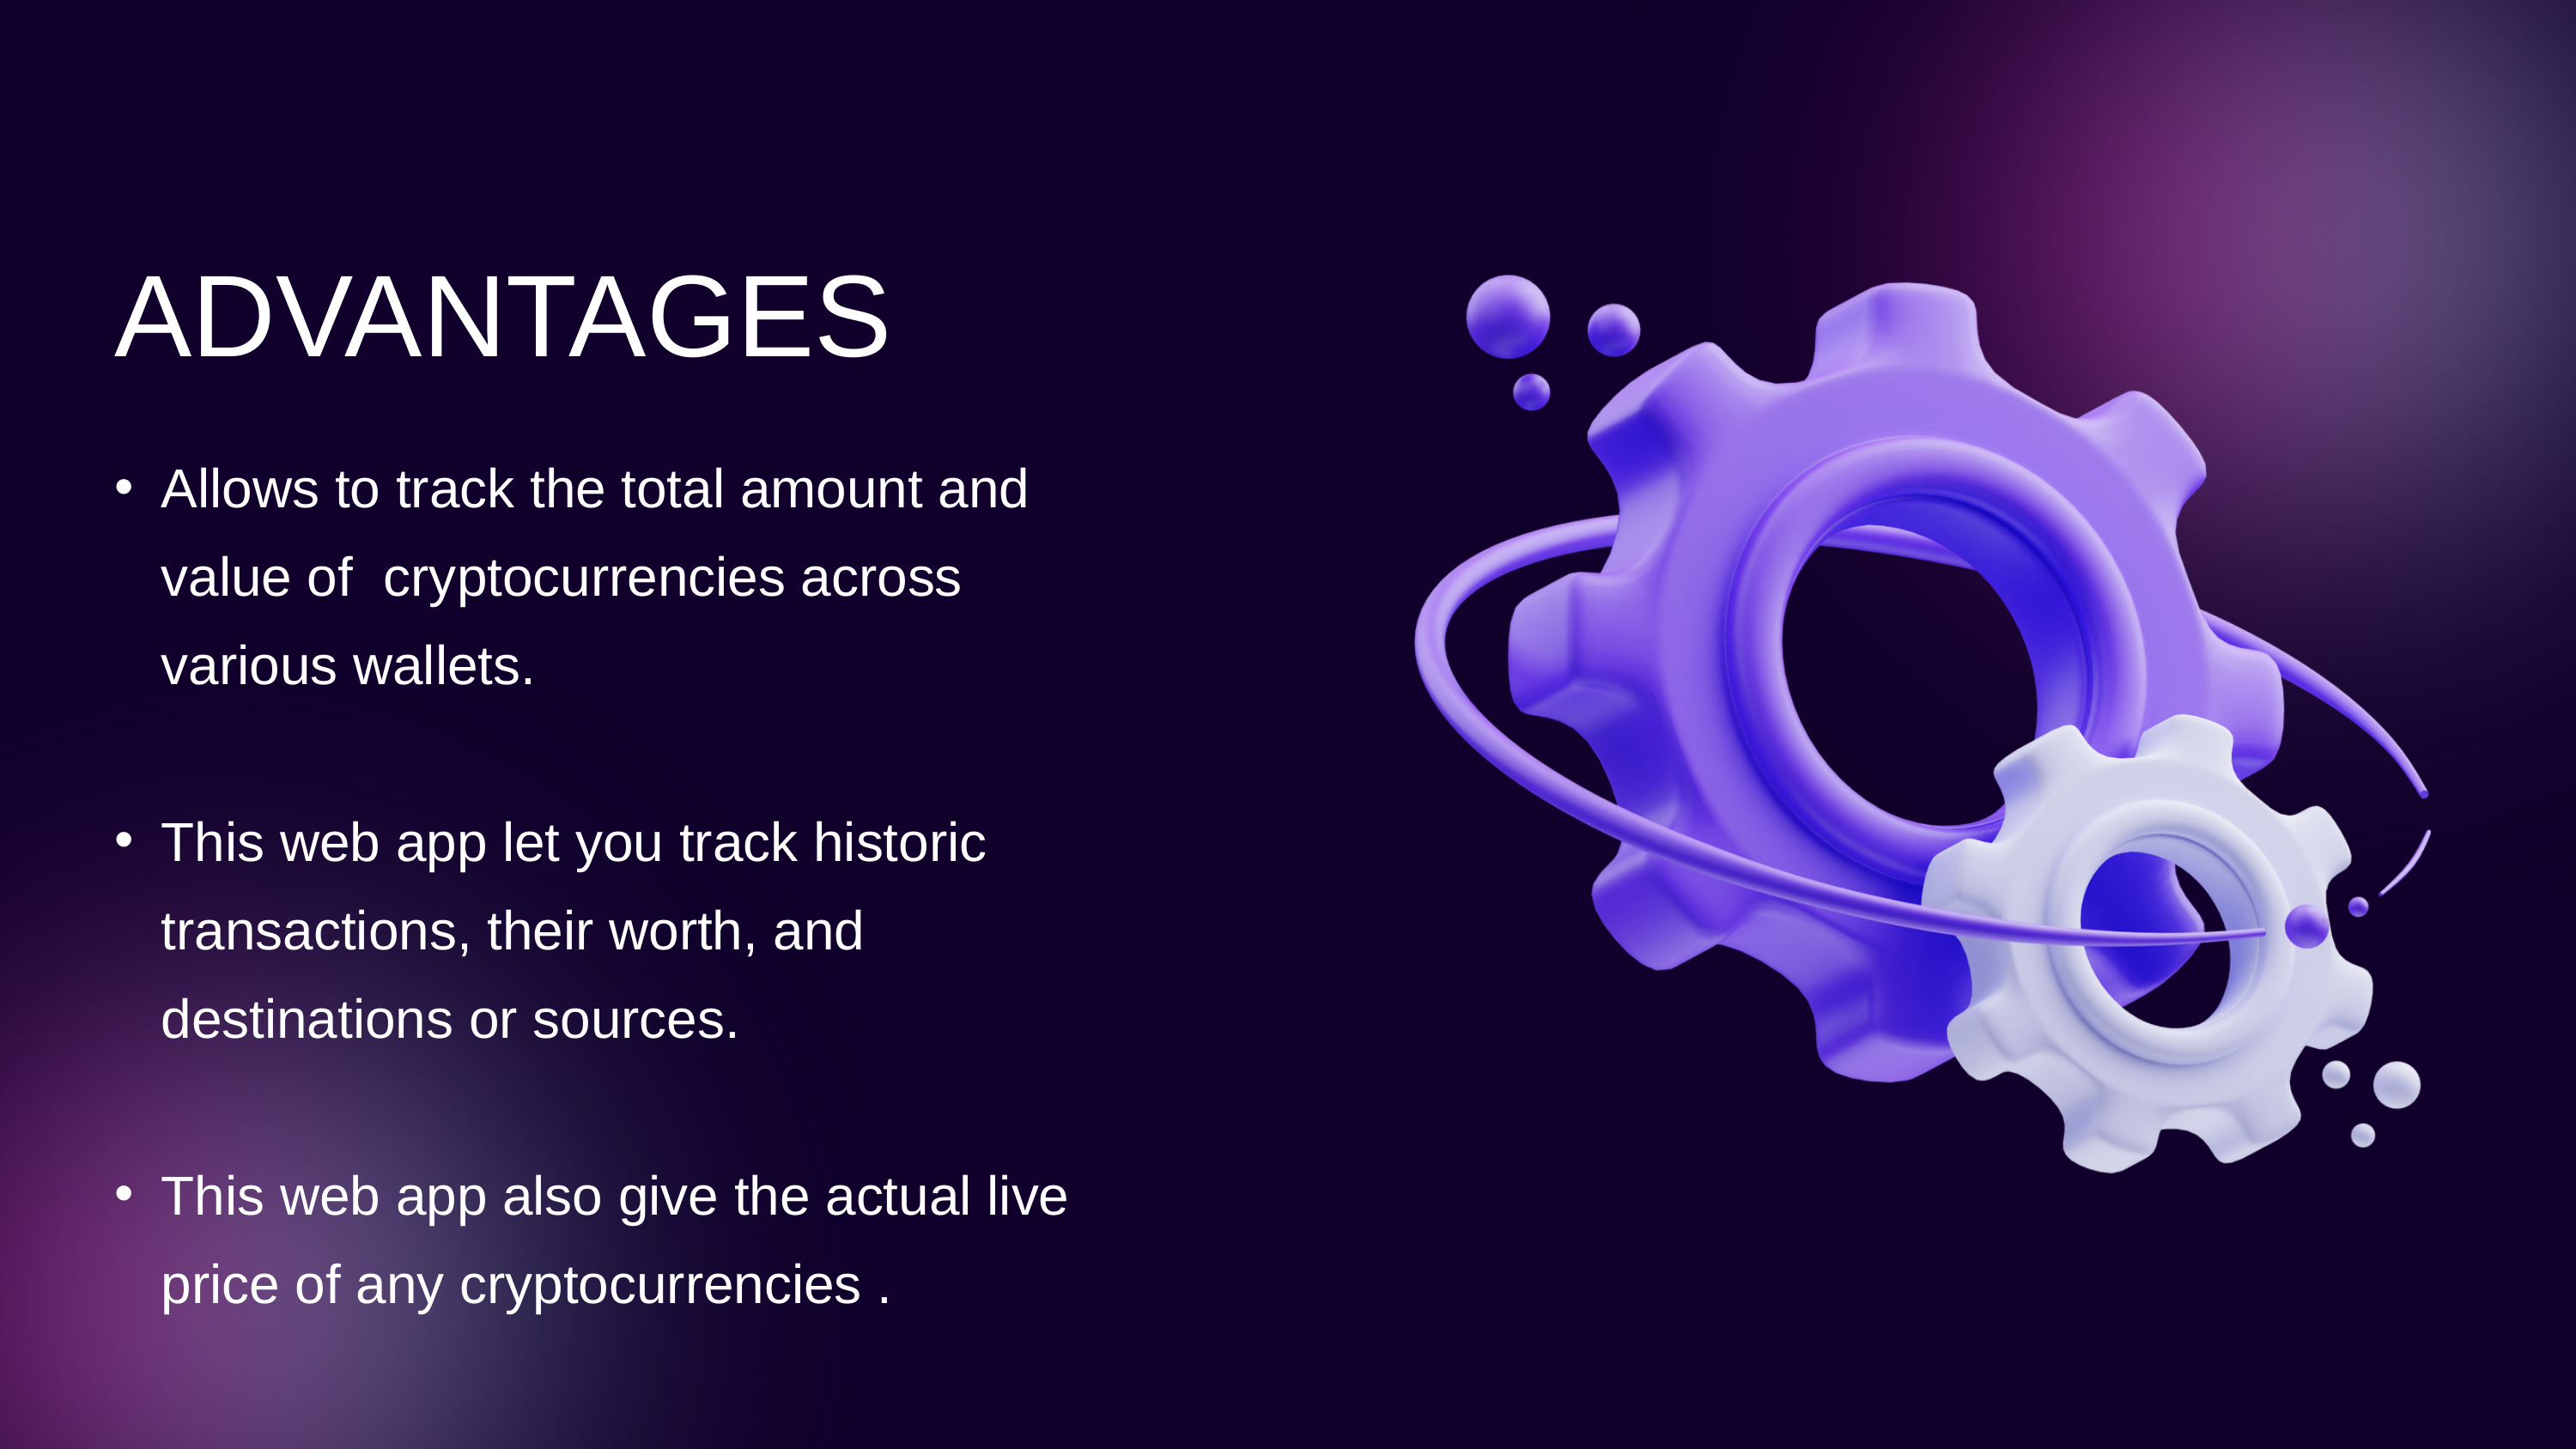

ADVANTAGES

Allows to track the total amount and value of  cryptocurrencies across various wallets.

This web app let you track historic transactions, their worth, and destinations or sources.

This web app also give the actual live price of any cryptocurrencies .